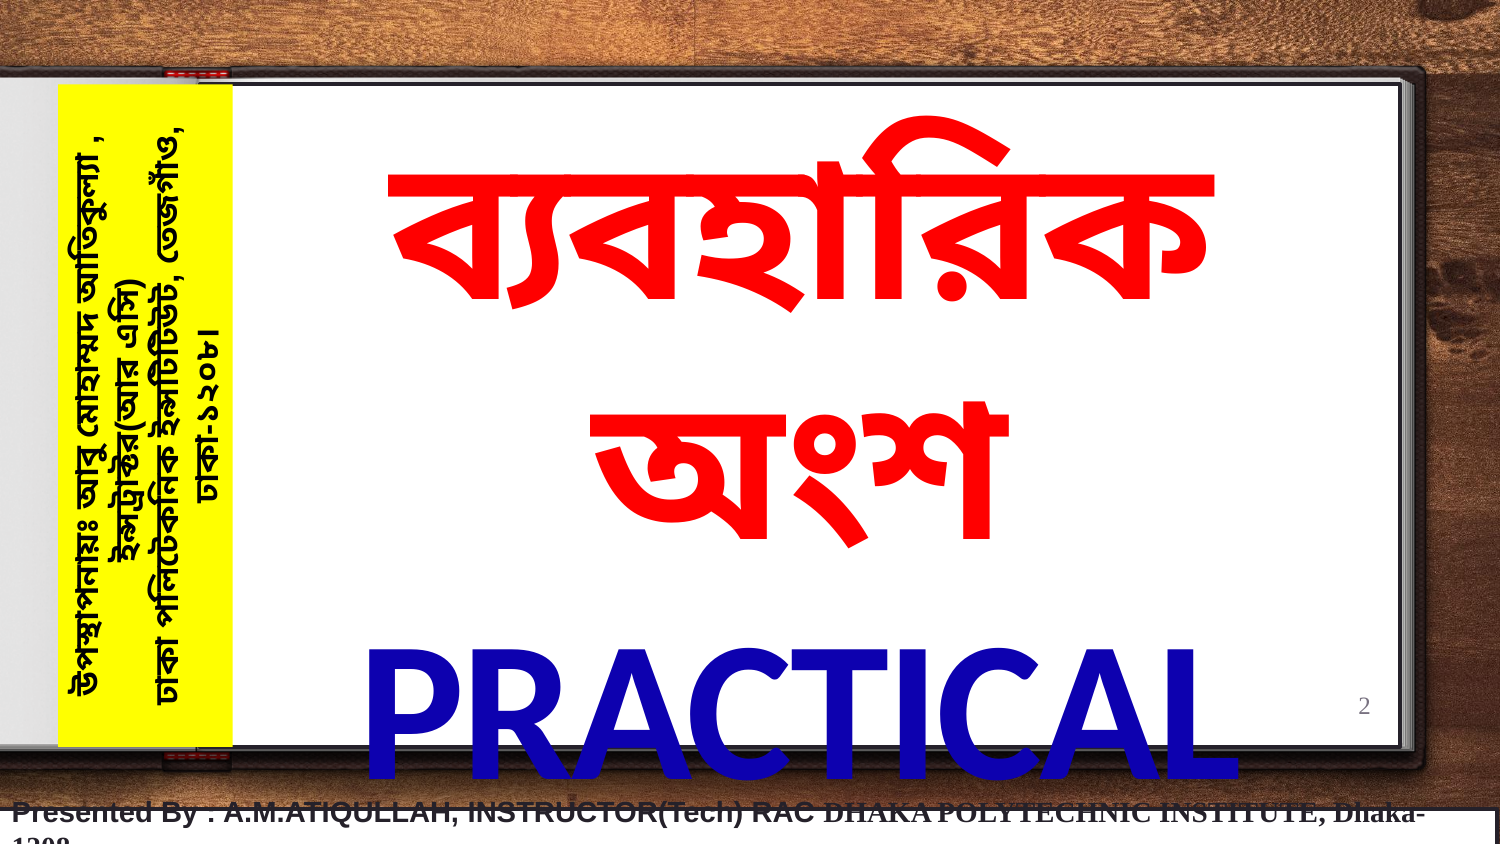

ব্যবহারিক অংশ
PRACTICAL
উপস্থাপনায়ঃ আবু মোহাম্মদ আতিকুল্যা , ইন্সট্রাক্টর(আর এসি)
ঢাকা পলিটেকনিক ইন্সটিটিউট, তেজগাঁও, ঢাকা-১২০৮।
2
Presented By : A.M.ATIQULLAH, INSTRUCTOR(Tech) RAC DHAKA POLYTECHNIC INSTITUTE, Dhaka-1208